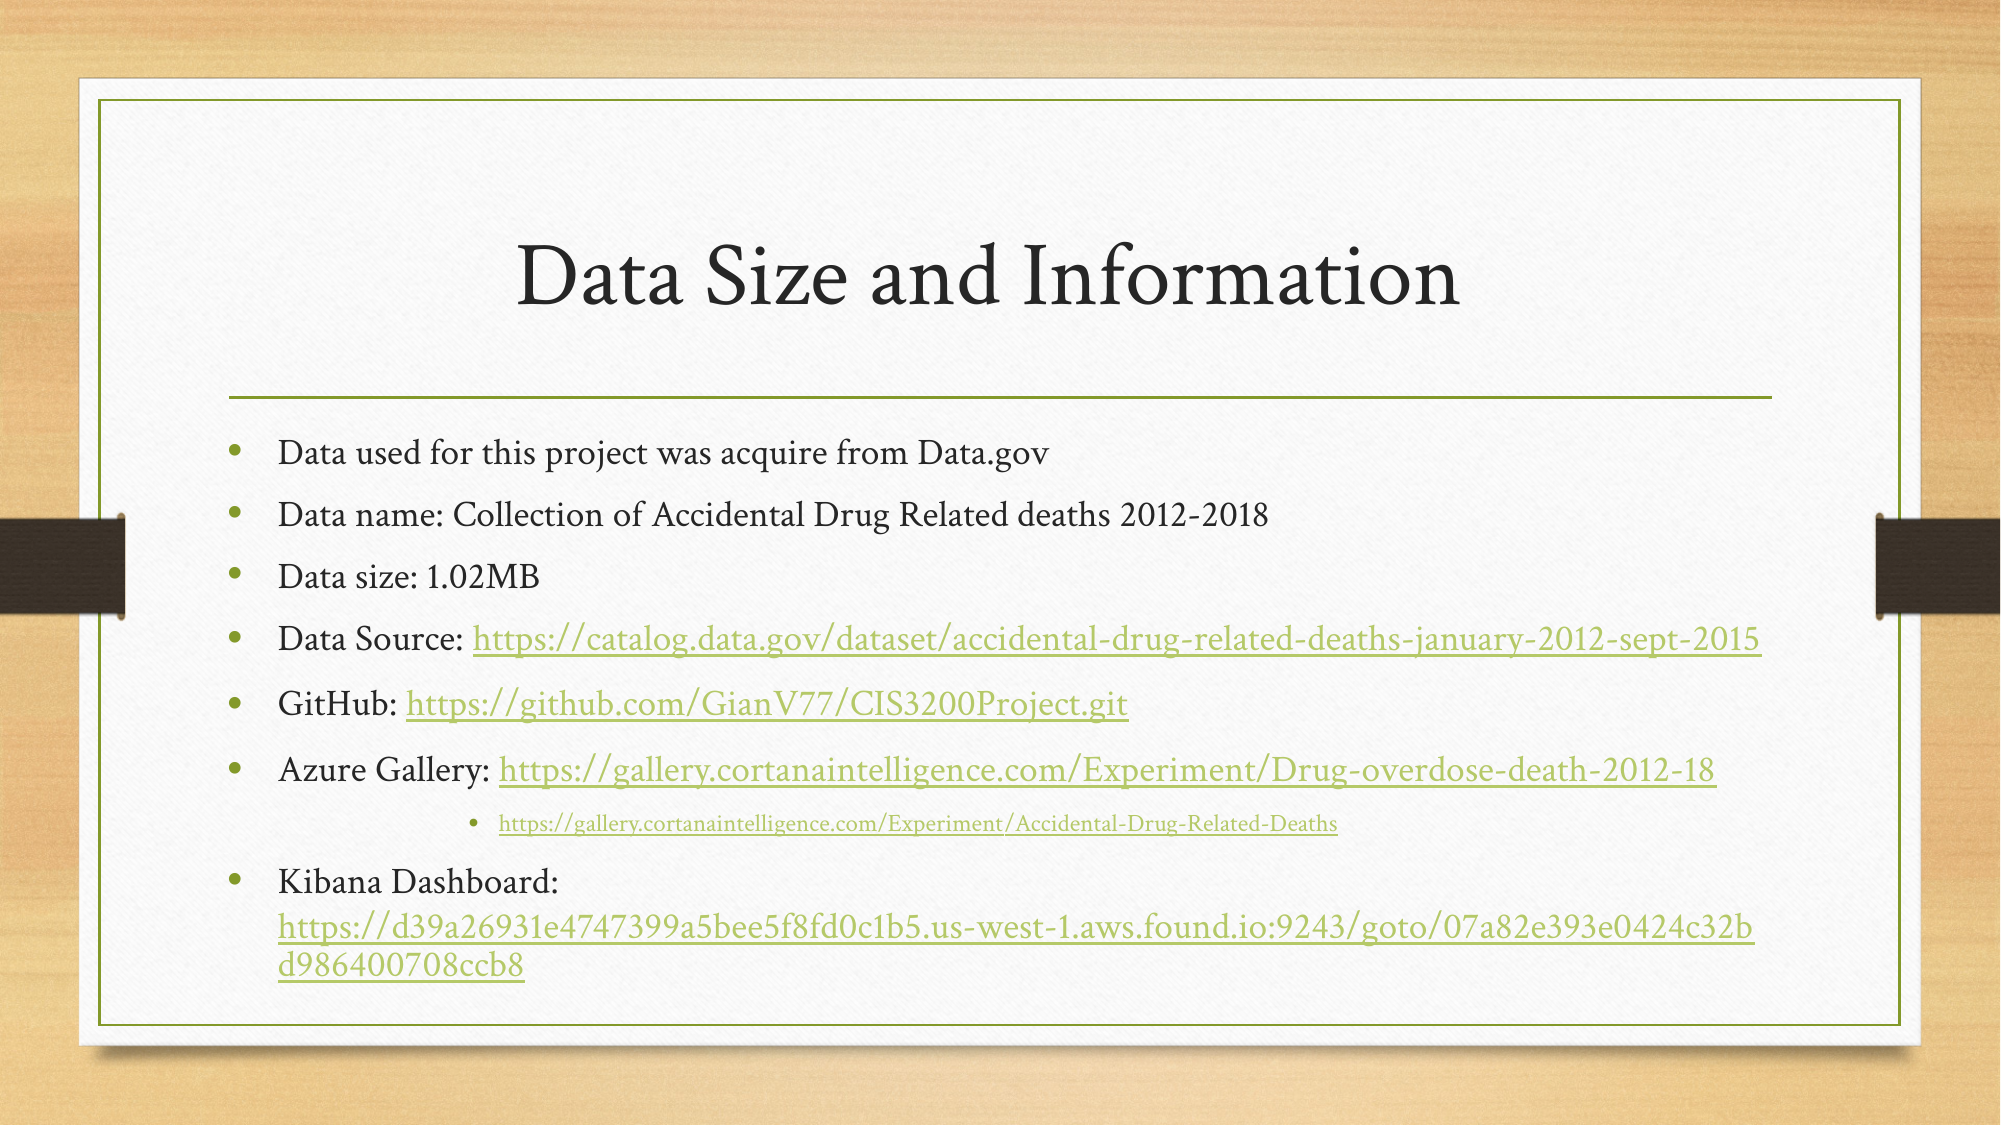

# Data Size and Information
Data used for this project was acquire from Data.gov
Data name: Collection of Accidental Drug Related deaths 2012-2018
Data size: 1.02MB
Data Source: https://catalog.data.gov/dataset/accidental-drug-related-deaths-january-2012-sept-2015
GitHub: https://github.com/GianV77/CIS3200Project.git
Azure Gallery: https://gallery.cortanaintelligence.com/Experiment/Drug-overdose-death-2012-18
https://gallery.cortanaintelligence.com/Experiment/Accidental-Drug-Related-Deaths
Kibana Dashboard: https://d39a26931e4747399a5bee5f8fd0c1b5.us-west-1.aws.found.io:9243/goto/07a82e393e0424c32bd986400708ccb8